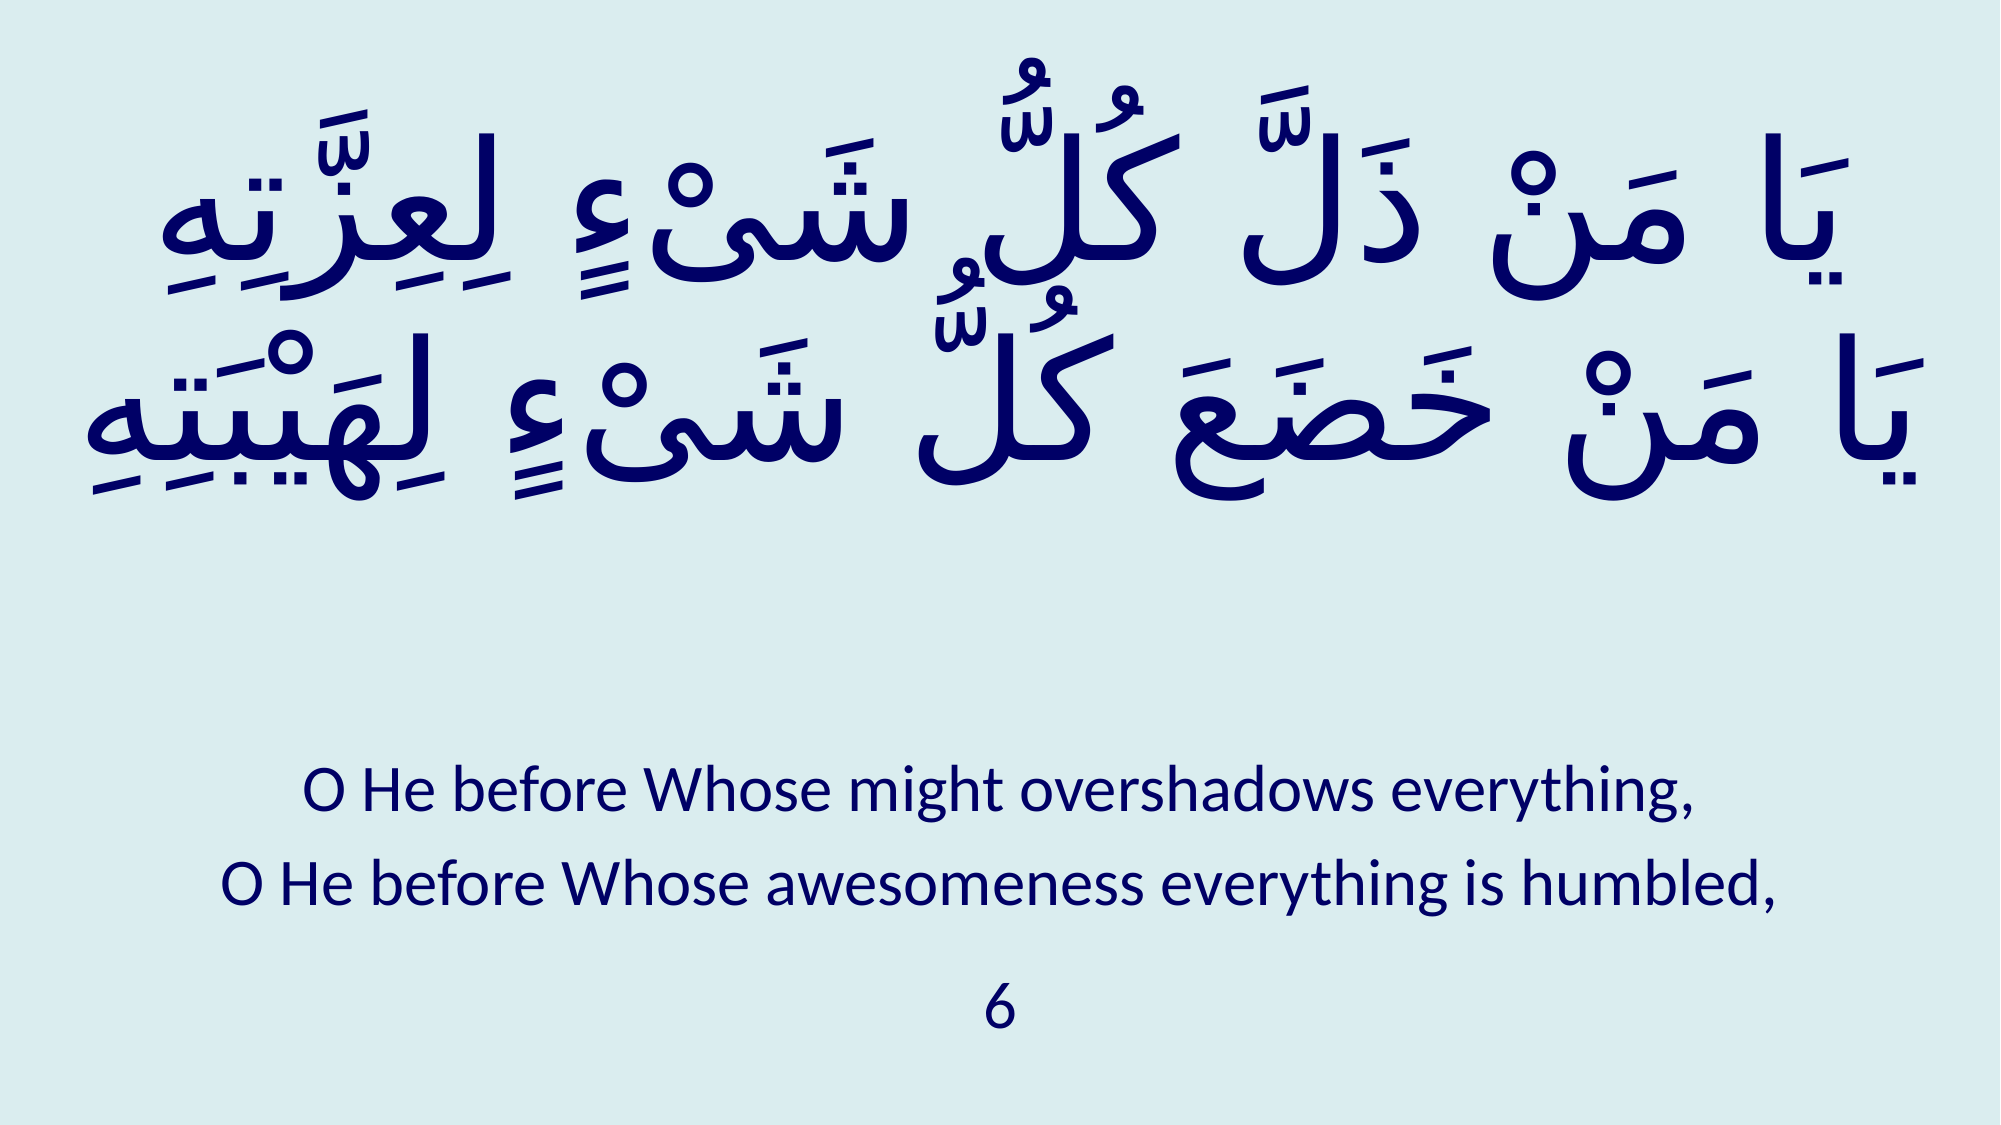

# يَا مَنْ ذَلَّ كُلُّ شَیْ‏ءٍ لِعِزَّتِهِ يَا مَنْ خَضَعَ كُلُّ شَیْ‏ءٍ لِهَیْبَتِهِ
O He before Whose might overshadows everything,
O He before Whose awesomeness everything is humbled,
6